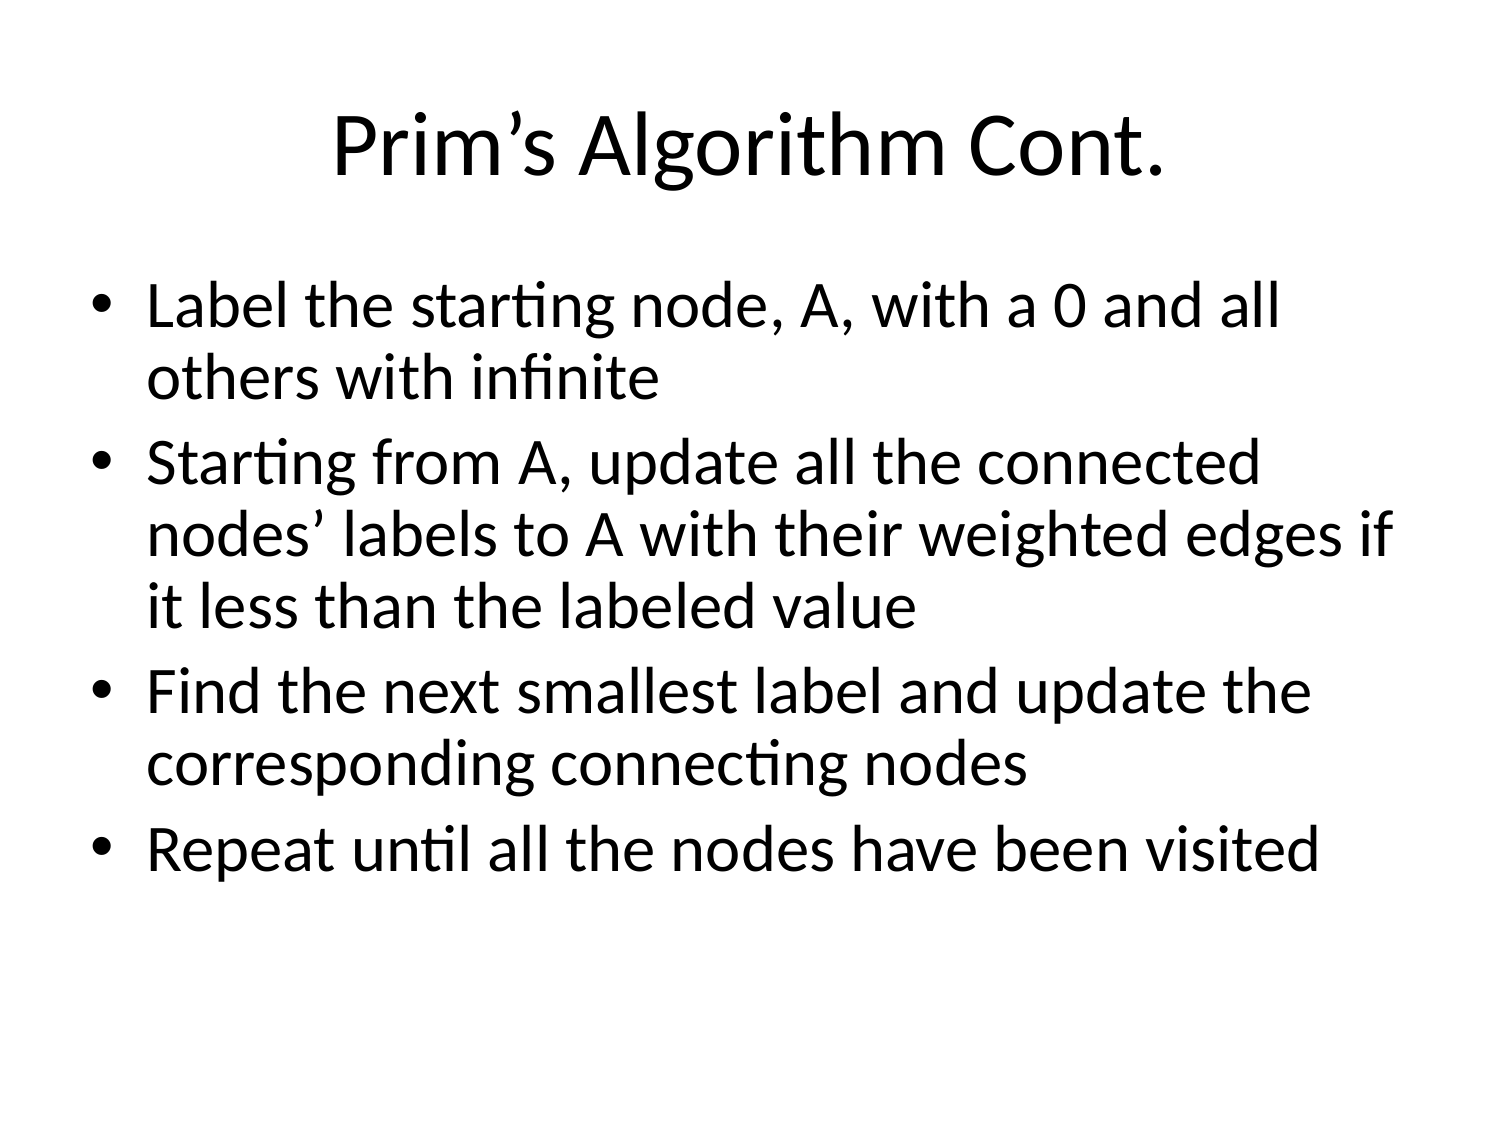

# Prim’s Algorithm Cont.
Label the starting node, A, with a 0 and all others with infinite
Starting from A, update all the connected nodes’ labels to A with their weighted edges if it less than the labeled value
Find the next smallest label and update the corresponding connecting nodes
Repeat until all the nodes have been visited